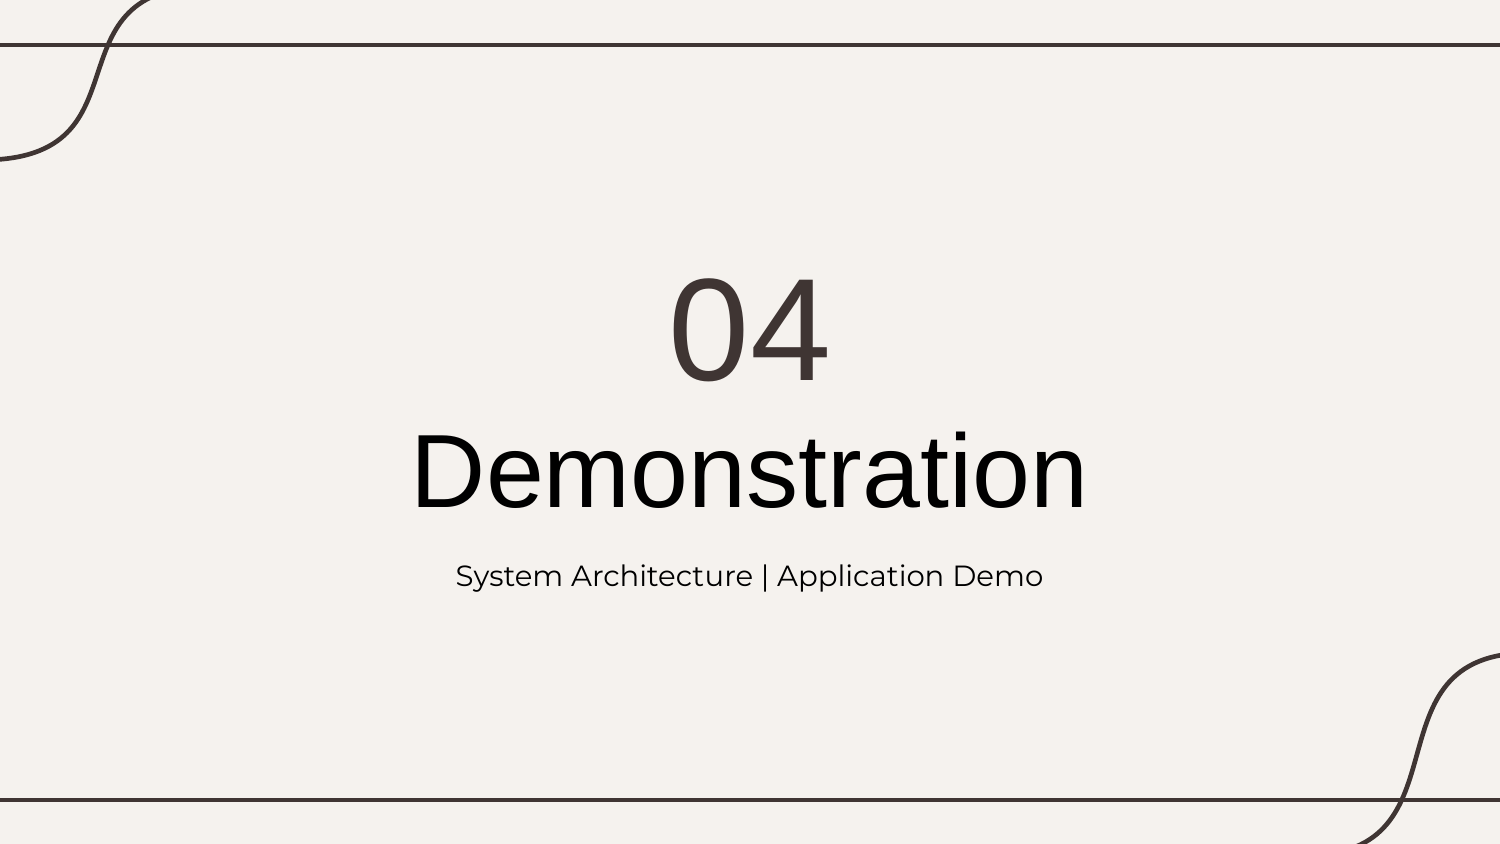

04
# Demonstration
System Architecture | Application Demo